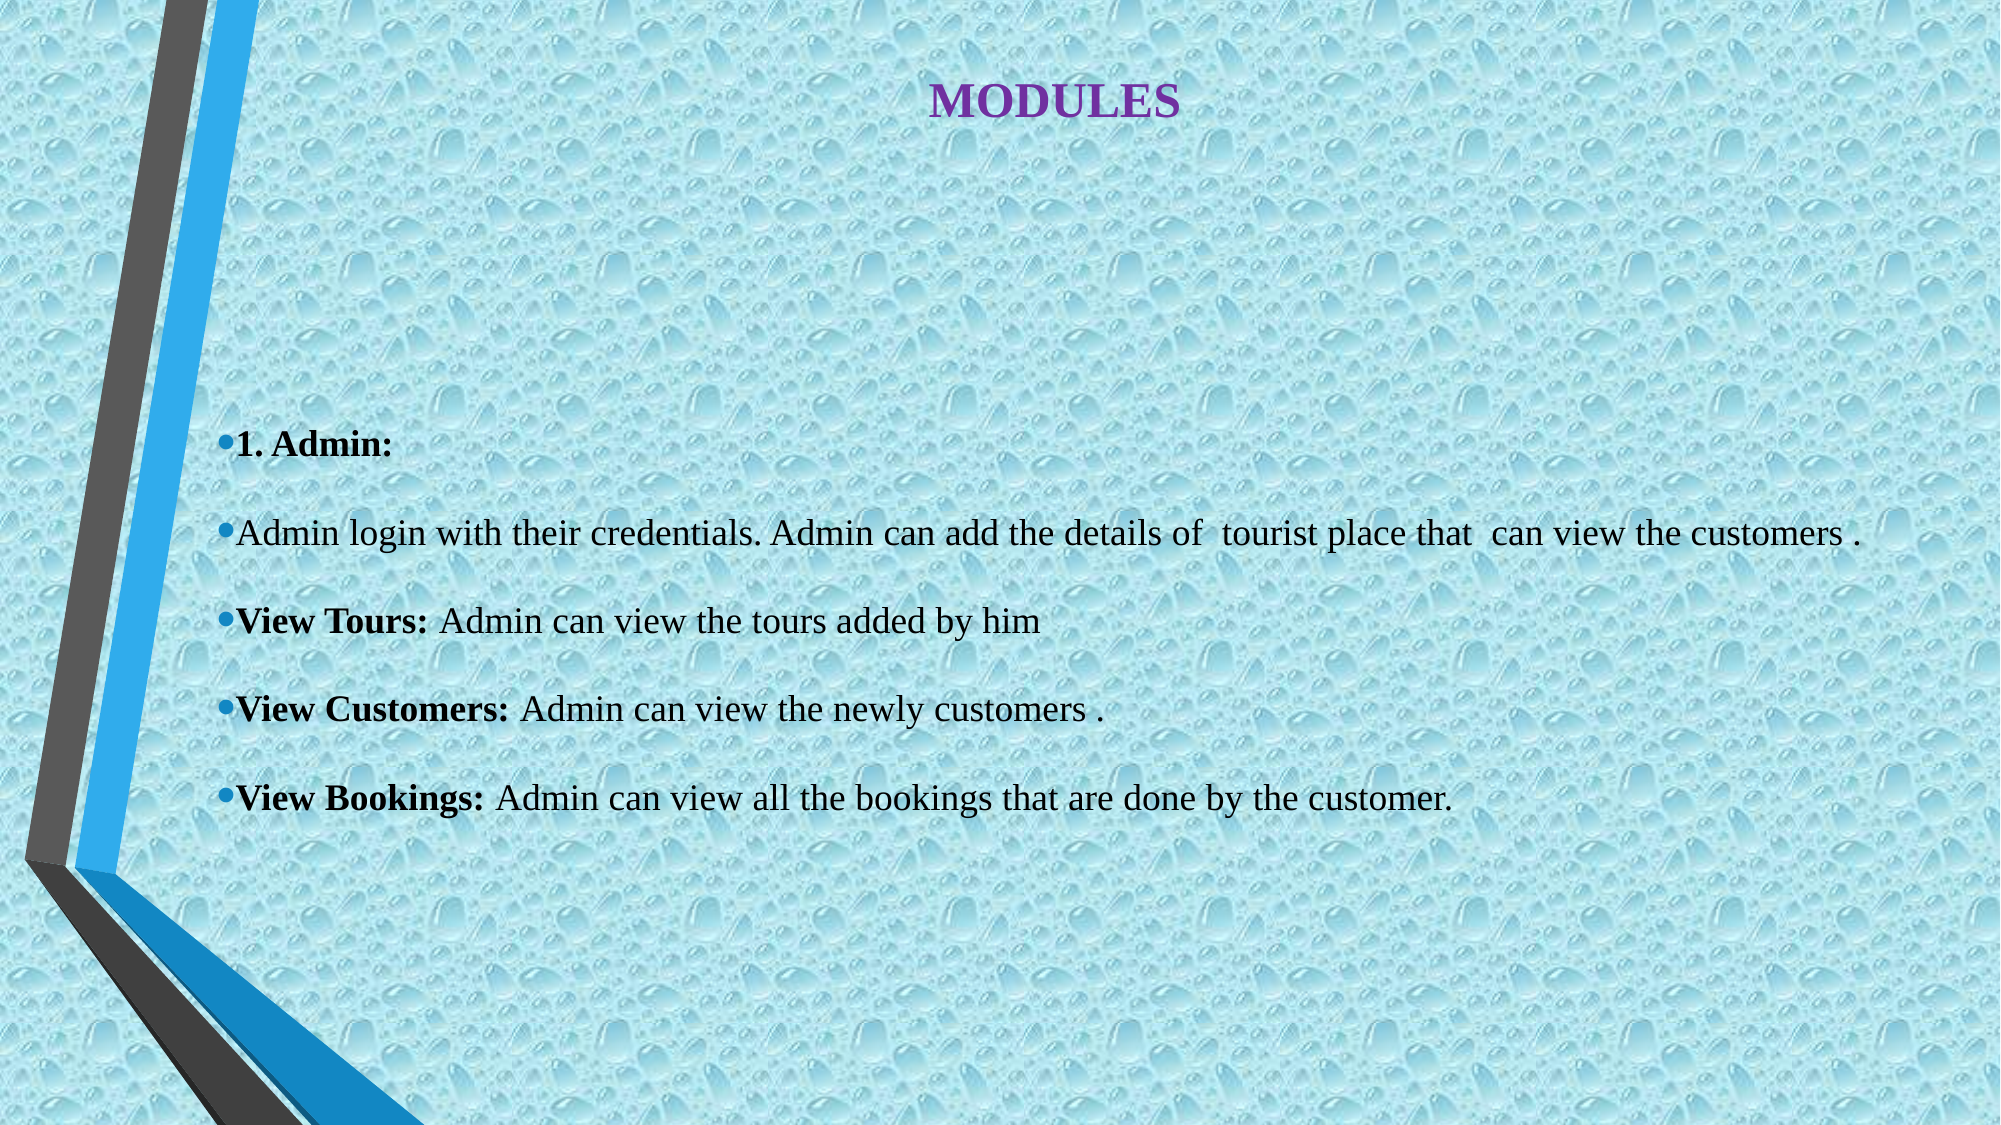

# MODULES
1. Admin:
Admin login with their credentials. Admin can add the details of  tourist place that  can view the customers .
View Tours: Admin can view the tours added by him
View Customers: Admin can view the newly customers .
View Bookings: Admin can view all the bookings that are done by the customer.